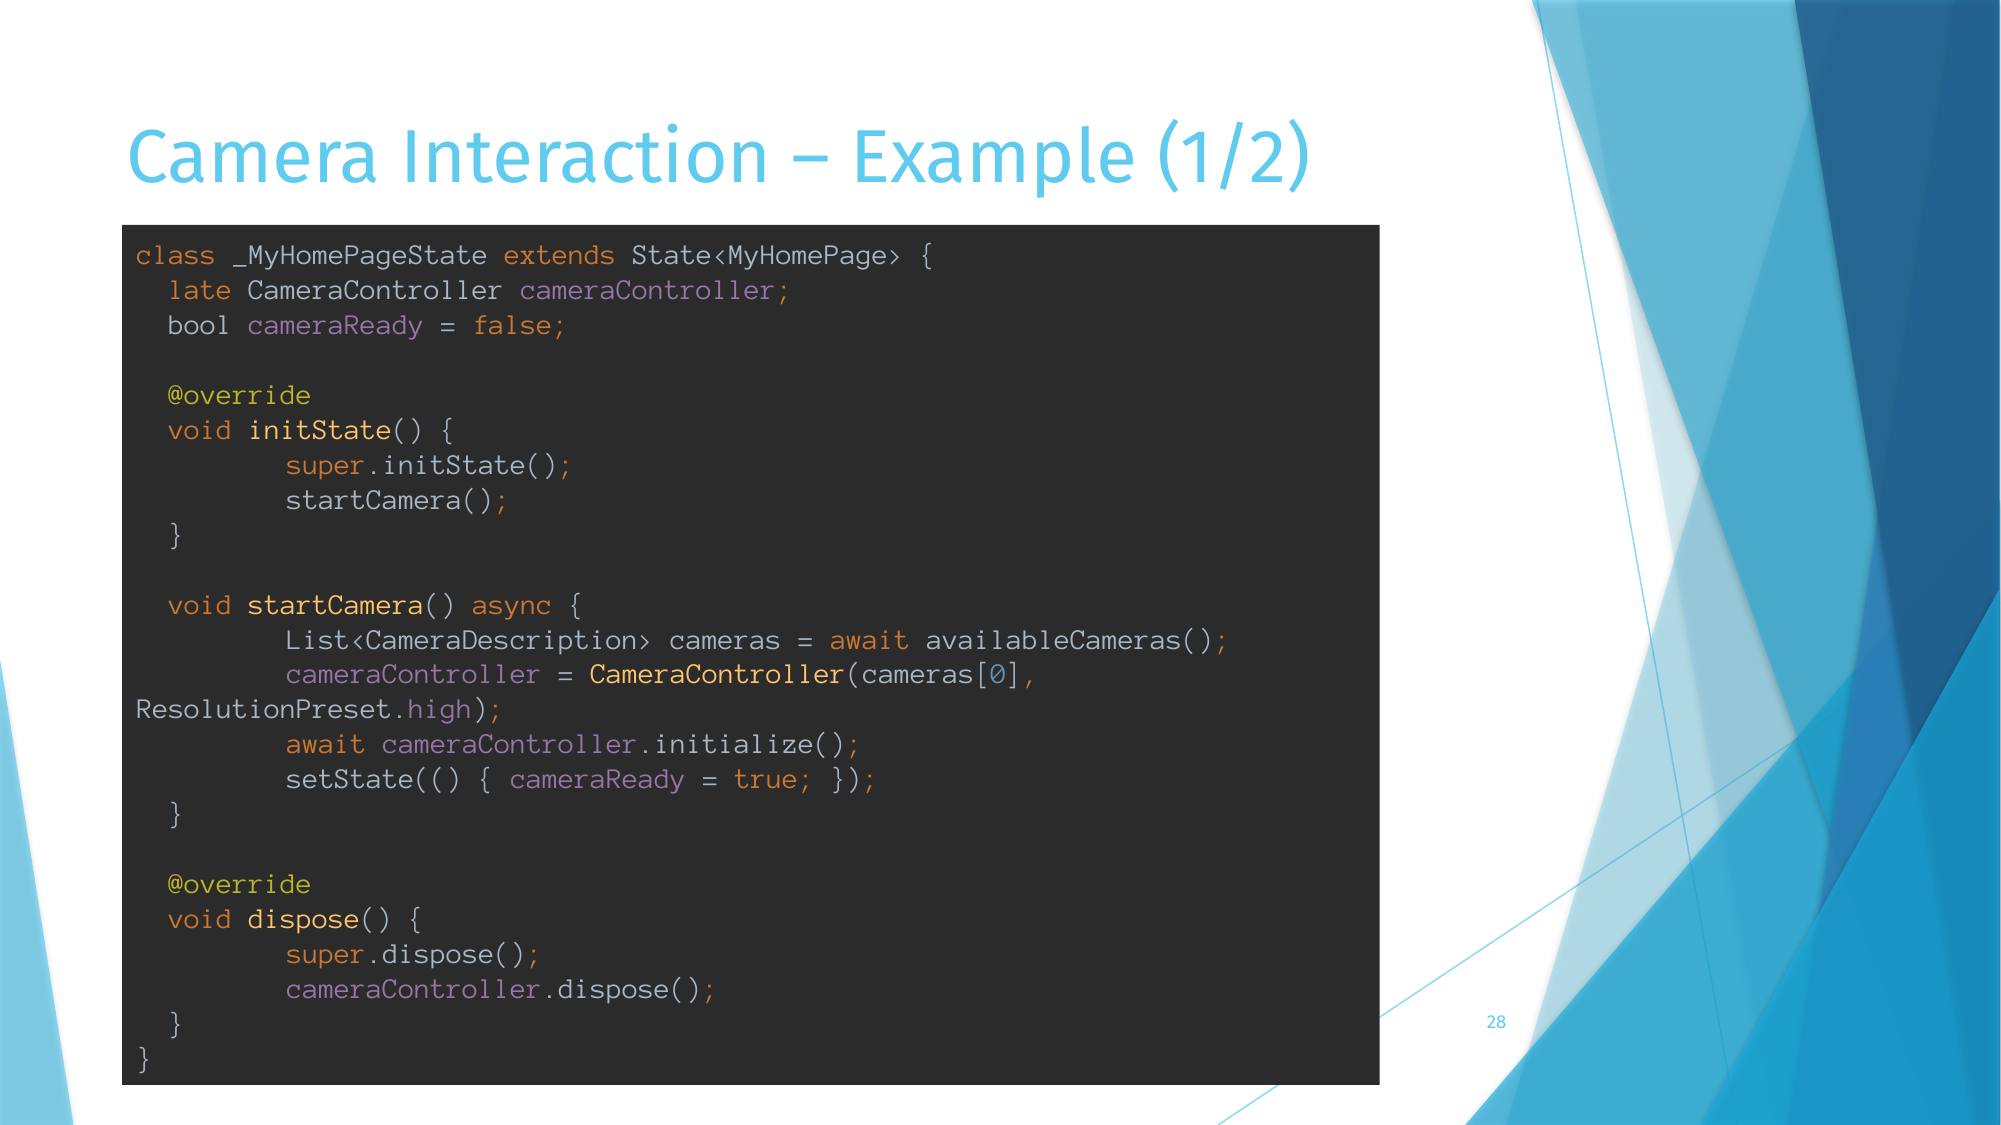

# Camera Interaction – Example (1/2)
class _MyHomePageState extends State<MyHomePage> {
  late CameraController cameraController;
  bool cameraReady = false;
  @override
  void initState() {
	super.initState();
	startCamera();
  }

  void startCamera() async {
	List<CameraDescription> cameras = await availableCameras();
	cameraController = CameraController(cameras[0], ResolutionPreset.high);
	await cameraController.initialize();
	setState(() { cameraReady = true; });
  }

  @override
  void dispose() {
	super.dispose();
	cameraController.dispose();
  }
}
28